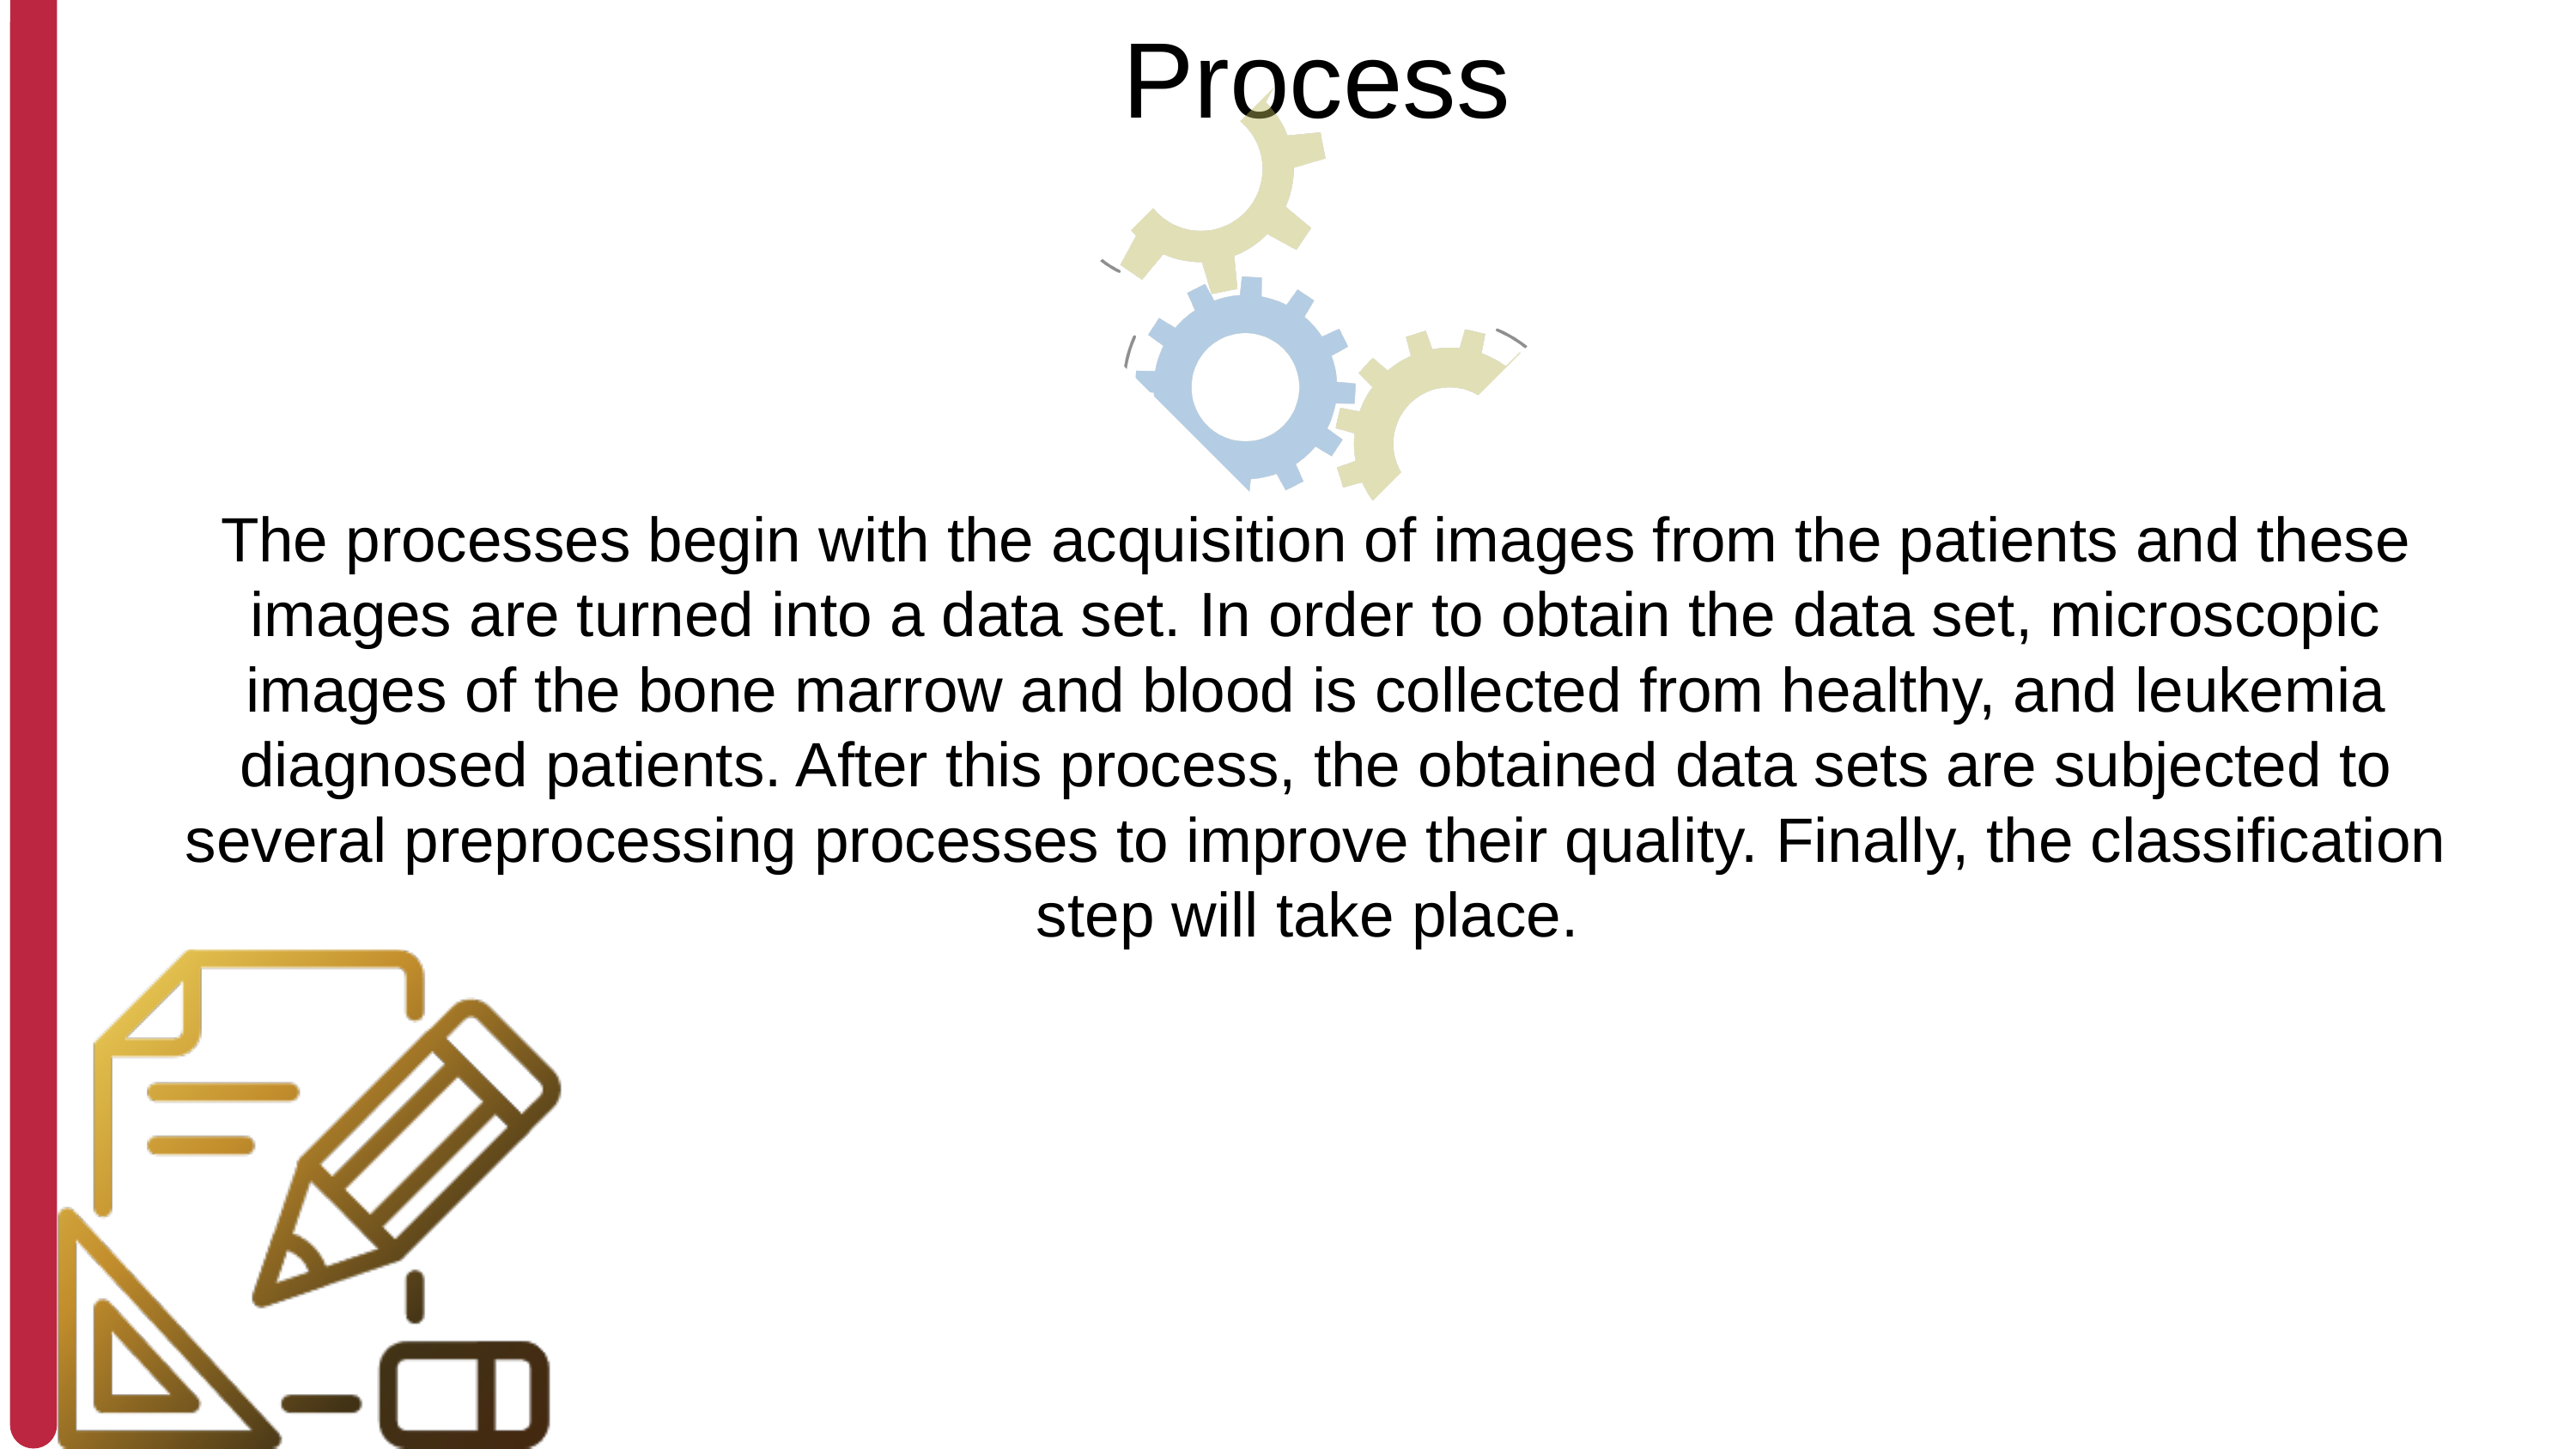

Process

The processes begin with the acquisition of images from the patients and these images are turned into a data set. In order to obtain the data set, microscopic images of the bone marrow and blood is collected from healthy, and leukemia diagnosed patients. After this process, the obtained data sets are subjected to several preprocessing processes to improve their quality. Finally, the classification step will take place.